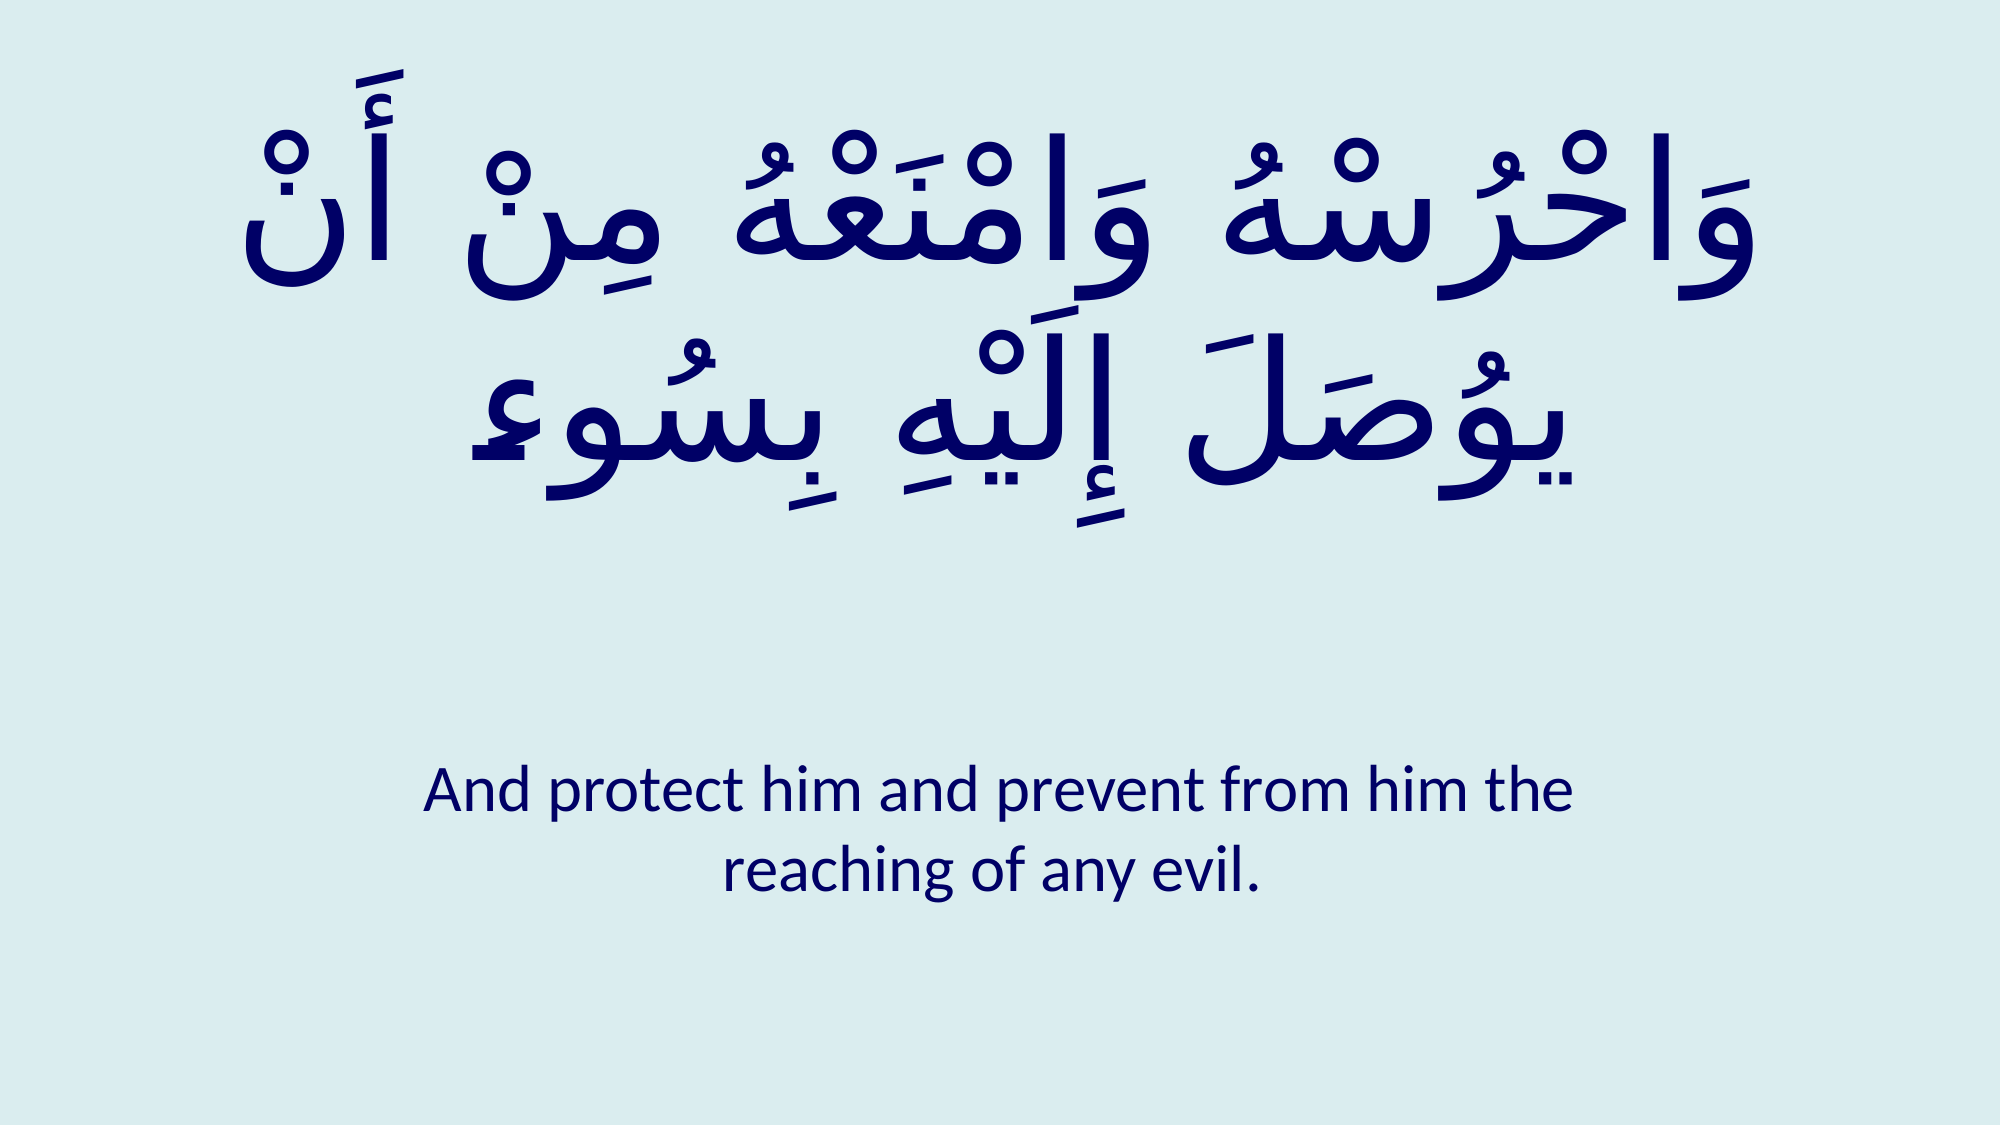

# وَاحْرُسْهُ وَامْنَعْهُ مِنْ أَنْ يوُصَلَ إِلَيْهِ بِسُوء
And protect him and prevent from him the reaching of any evil.